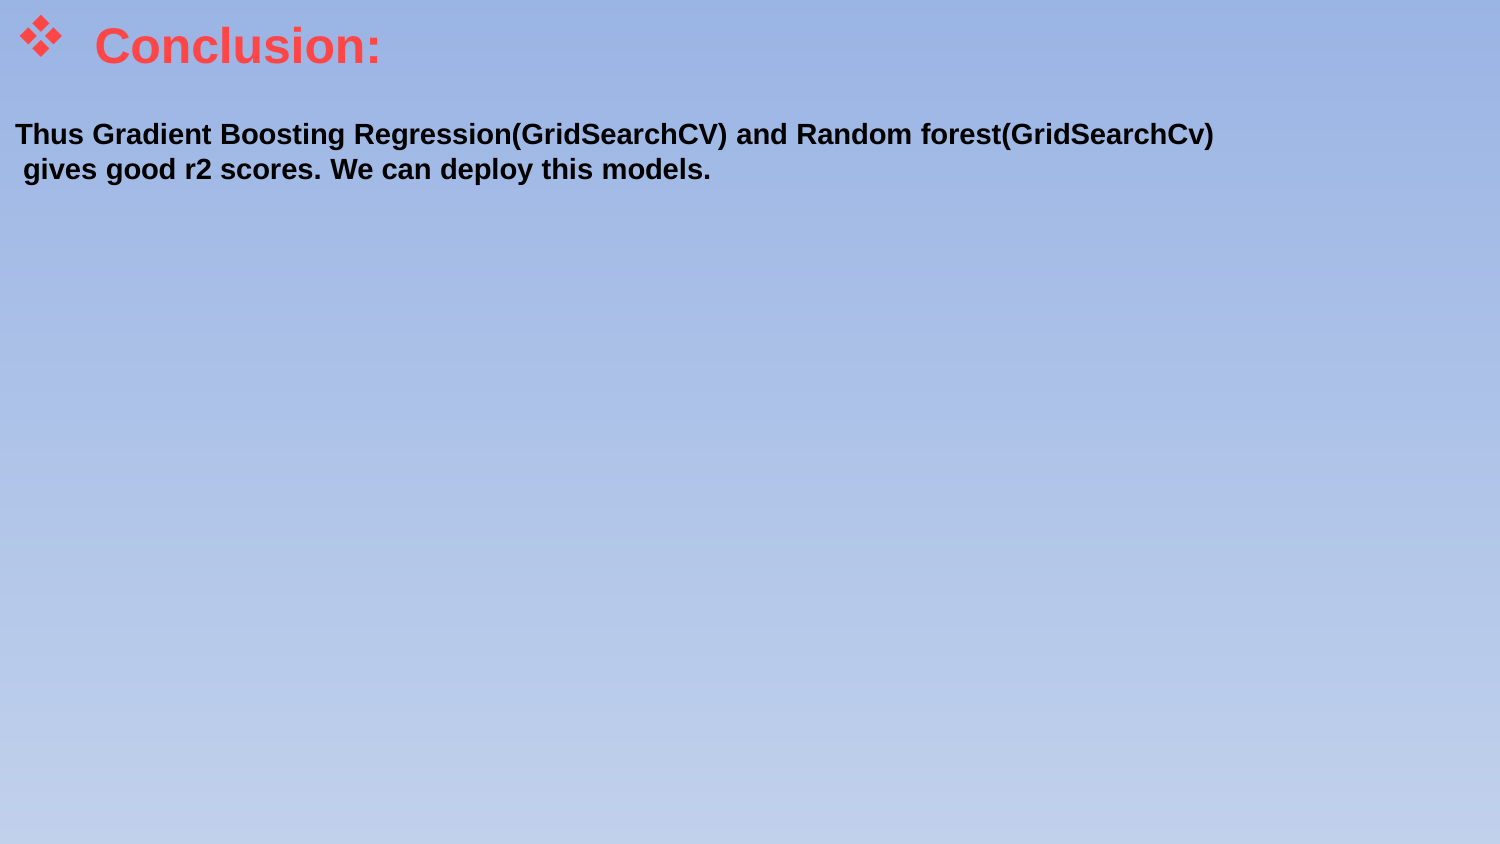

Conclusion:
Thus Gradient Boosting Regression(GridSearchCV) and Random forest(GridSearchCv)  gives good r2 scores. We can deploy this models.